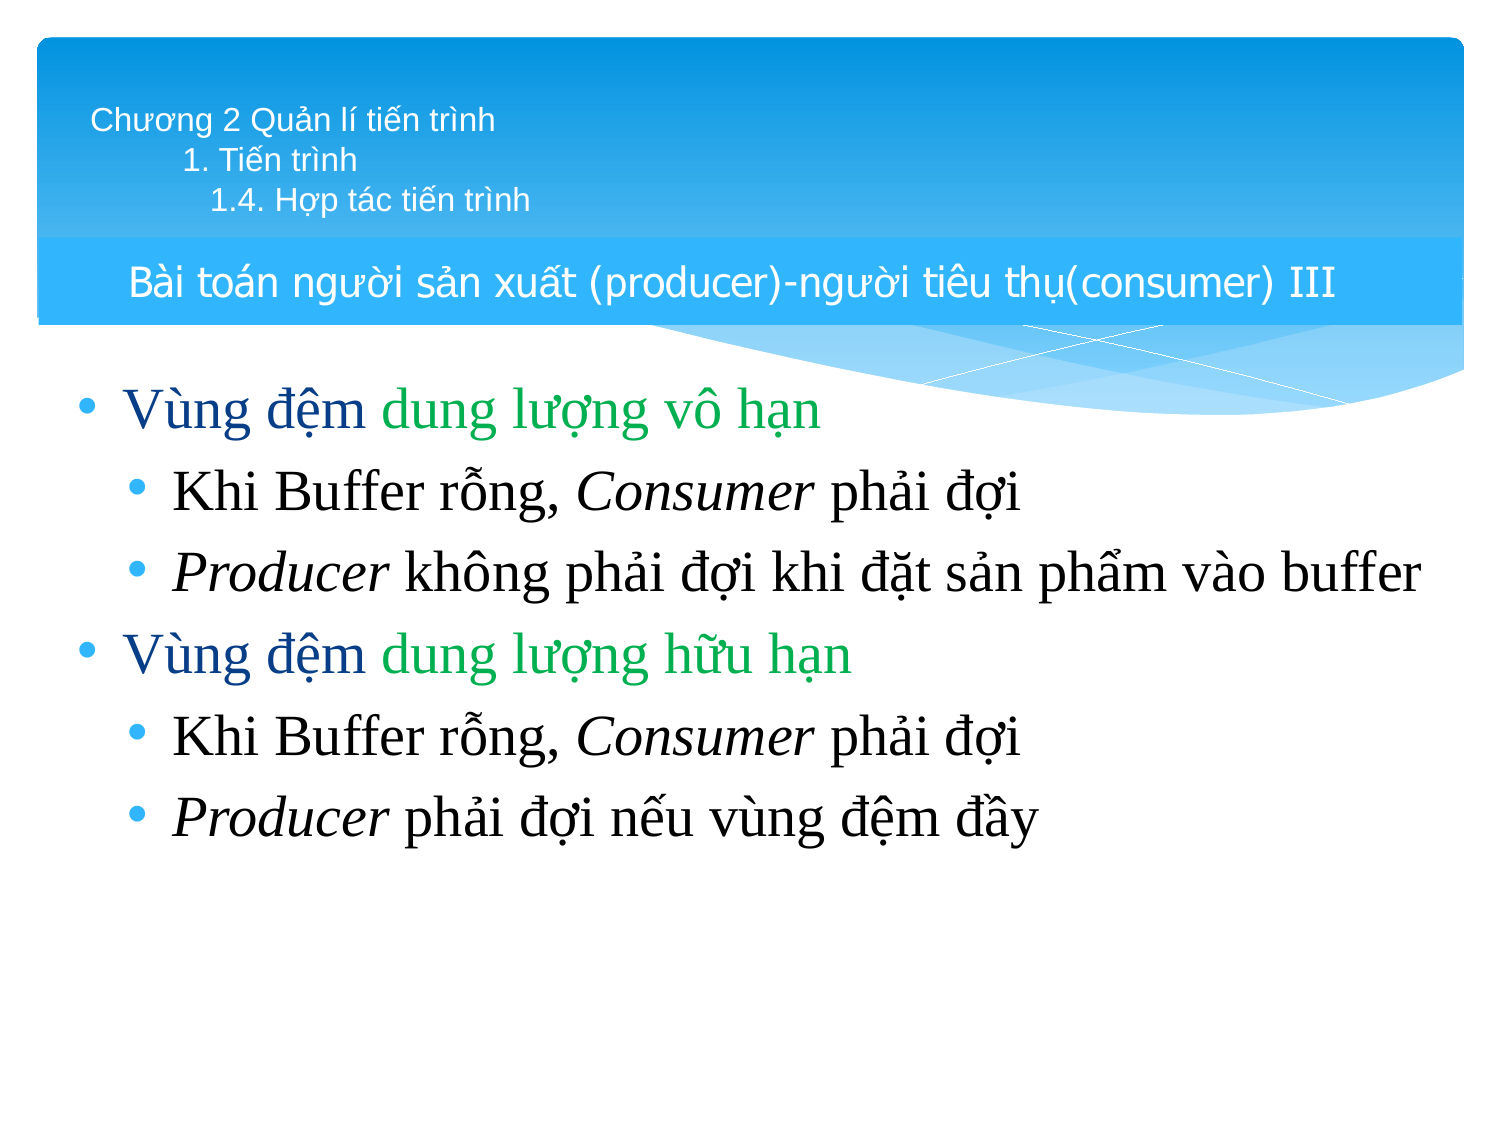

# Chương 2 Quản lí tiến trình 1. Tiến trình 1.4. Hợp tác tiến trình
Bài toán người sản xuất (producer)-người tiêu thụ(consumer) III
Vùng đệm dung lượng vô hạn
Khi Buffer rỗng, Consumer phải đợi
Producer không phải đợi khi đặt sản phẩm vào buffer
Vùng đệm dung lượng hữu hạn
Khi Buffer rỗng, Consumer phải đợi
Producer phải đợi nếu vùng đệm đầy